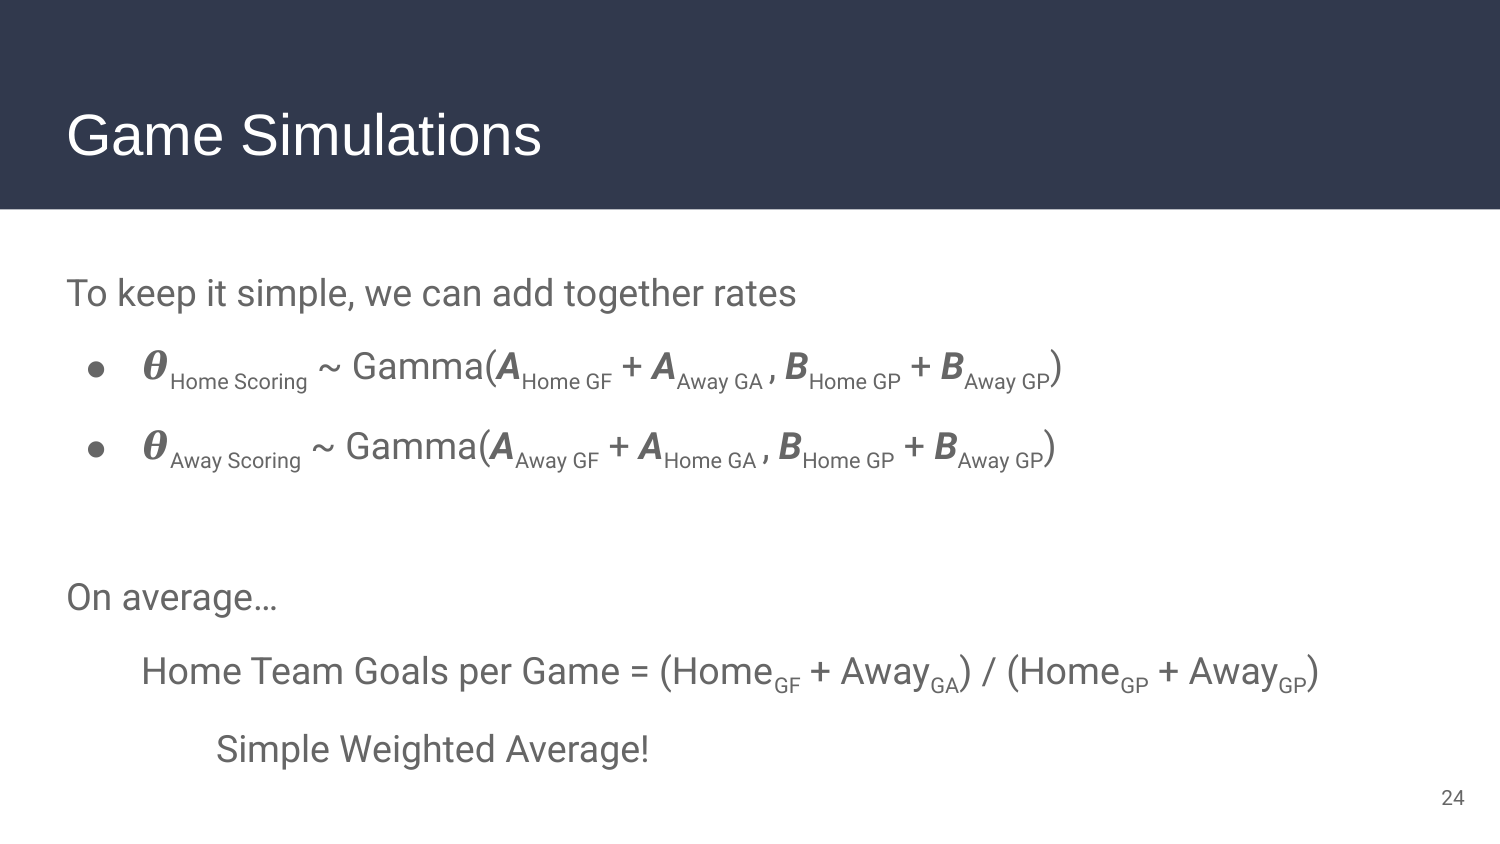

# Game Simulations
To keep it simple, we can add together rates
𝜽Home Scoring ~ Gamma(AHome GF + AAway GA , BHome GP + BAway GP)
𝜽Away Scoring ~ Gamma(AAway GF + AHome GA , BHome GP + BAway GP)

On average…
Home Team Goals per Game = (HomeGF + AwayGA) / (HomeGP + AwayGP)
	Simple Weighted Average!

24